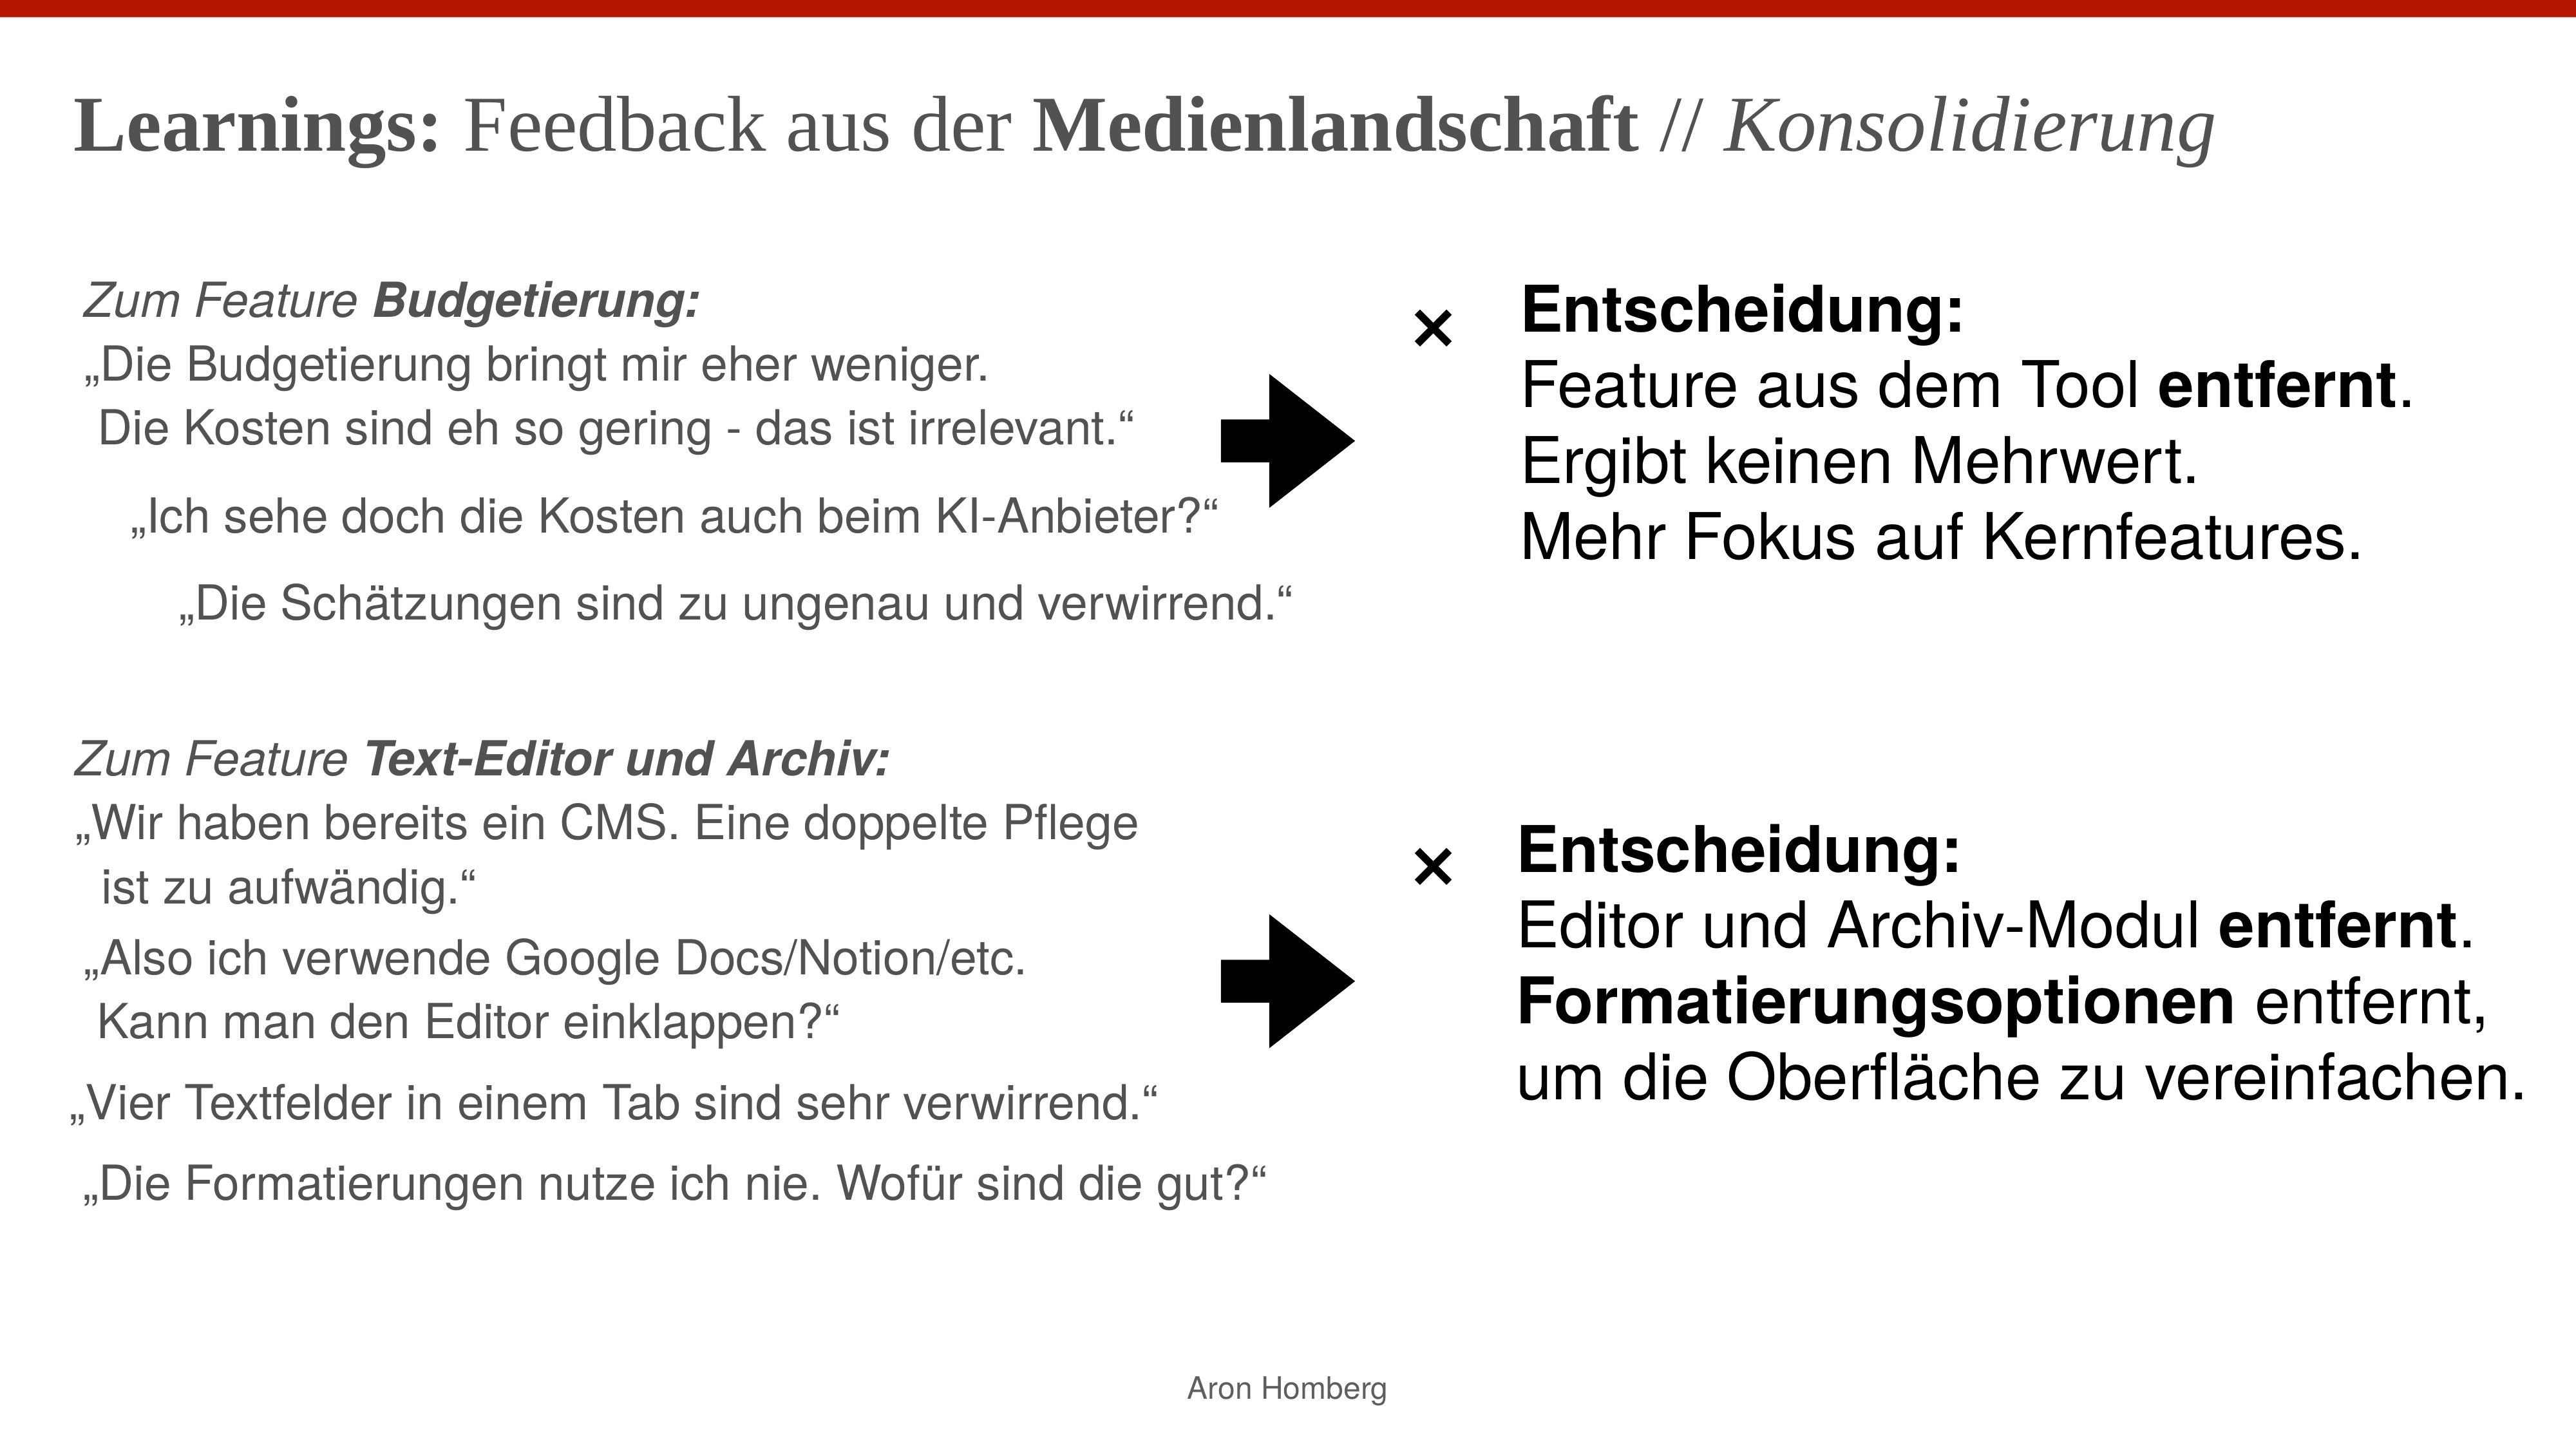

Learnings: Feedback aus der Medienlandschaft // Konsolidierung
Zum Feature Budgetierung:
„Die Budgetierung bringt mir eher weniger.
 Die Kosten sind eh so gering - das ist irrelevant.“
Entscheidung:
Feature aus dem Tool entfernt.
Ergibt keinen Mehrwert.
Mehr Fokus auf Kernfeatures.
❌

„Ich sehe doch die Kosten auch beim KI-Anbieter?“
„Die Schätzungen sind zu ungenau und verwirrend.“
Zum Feature Text-Editor und Archiv:
„Wir haben bereits ein CMS. Eine doppelte Pflege
  ist zu aufwändig.“
❌
Entscheidung:
Editor und Archiv-Modul entfernt.
Formatierungsoptionen entfernt,
um die Oberfläche zu vereinfachen.

„Also ich verwende Google Docs/Notion/etc.
 Kann man den Editor einklappen?“
„Vier Textfelder in einem Tab sind sehr verwirrend.“
„Die Formatierungen nutze ich nie. Wofür sind die gut?“

Aron Homberg